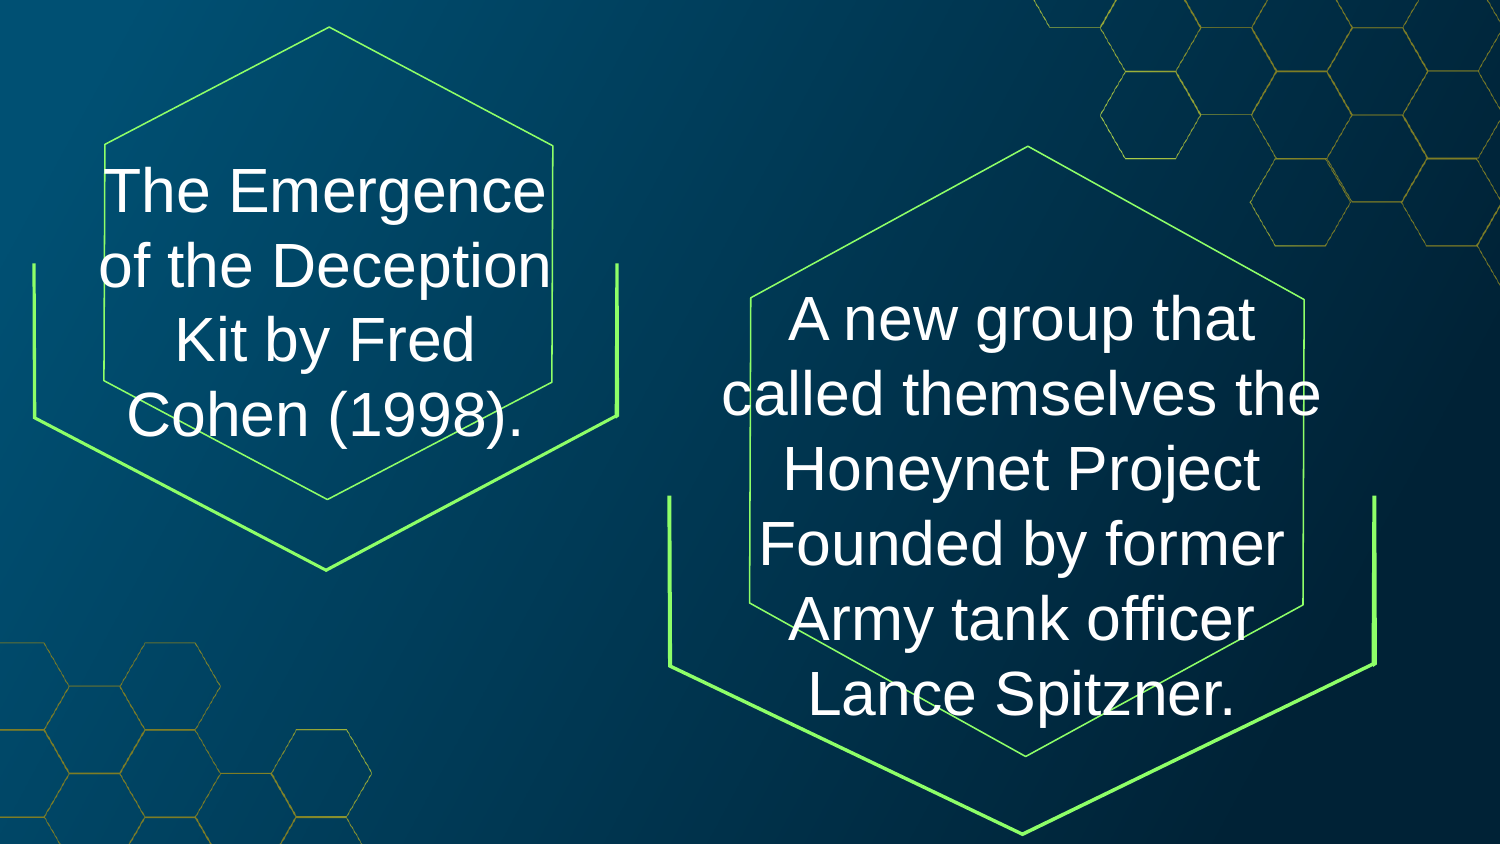

The Emergence of the Deception Kit by Fred Cohen (1998).

A new group that called themselves the Honeynet Project Founded by former Army tank officer Lance Spitzner.